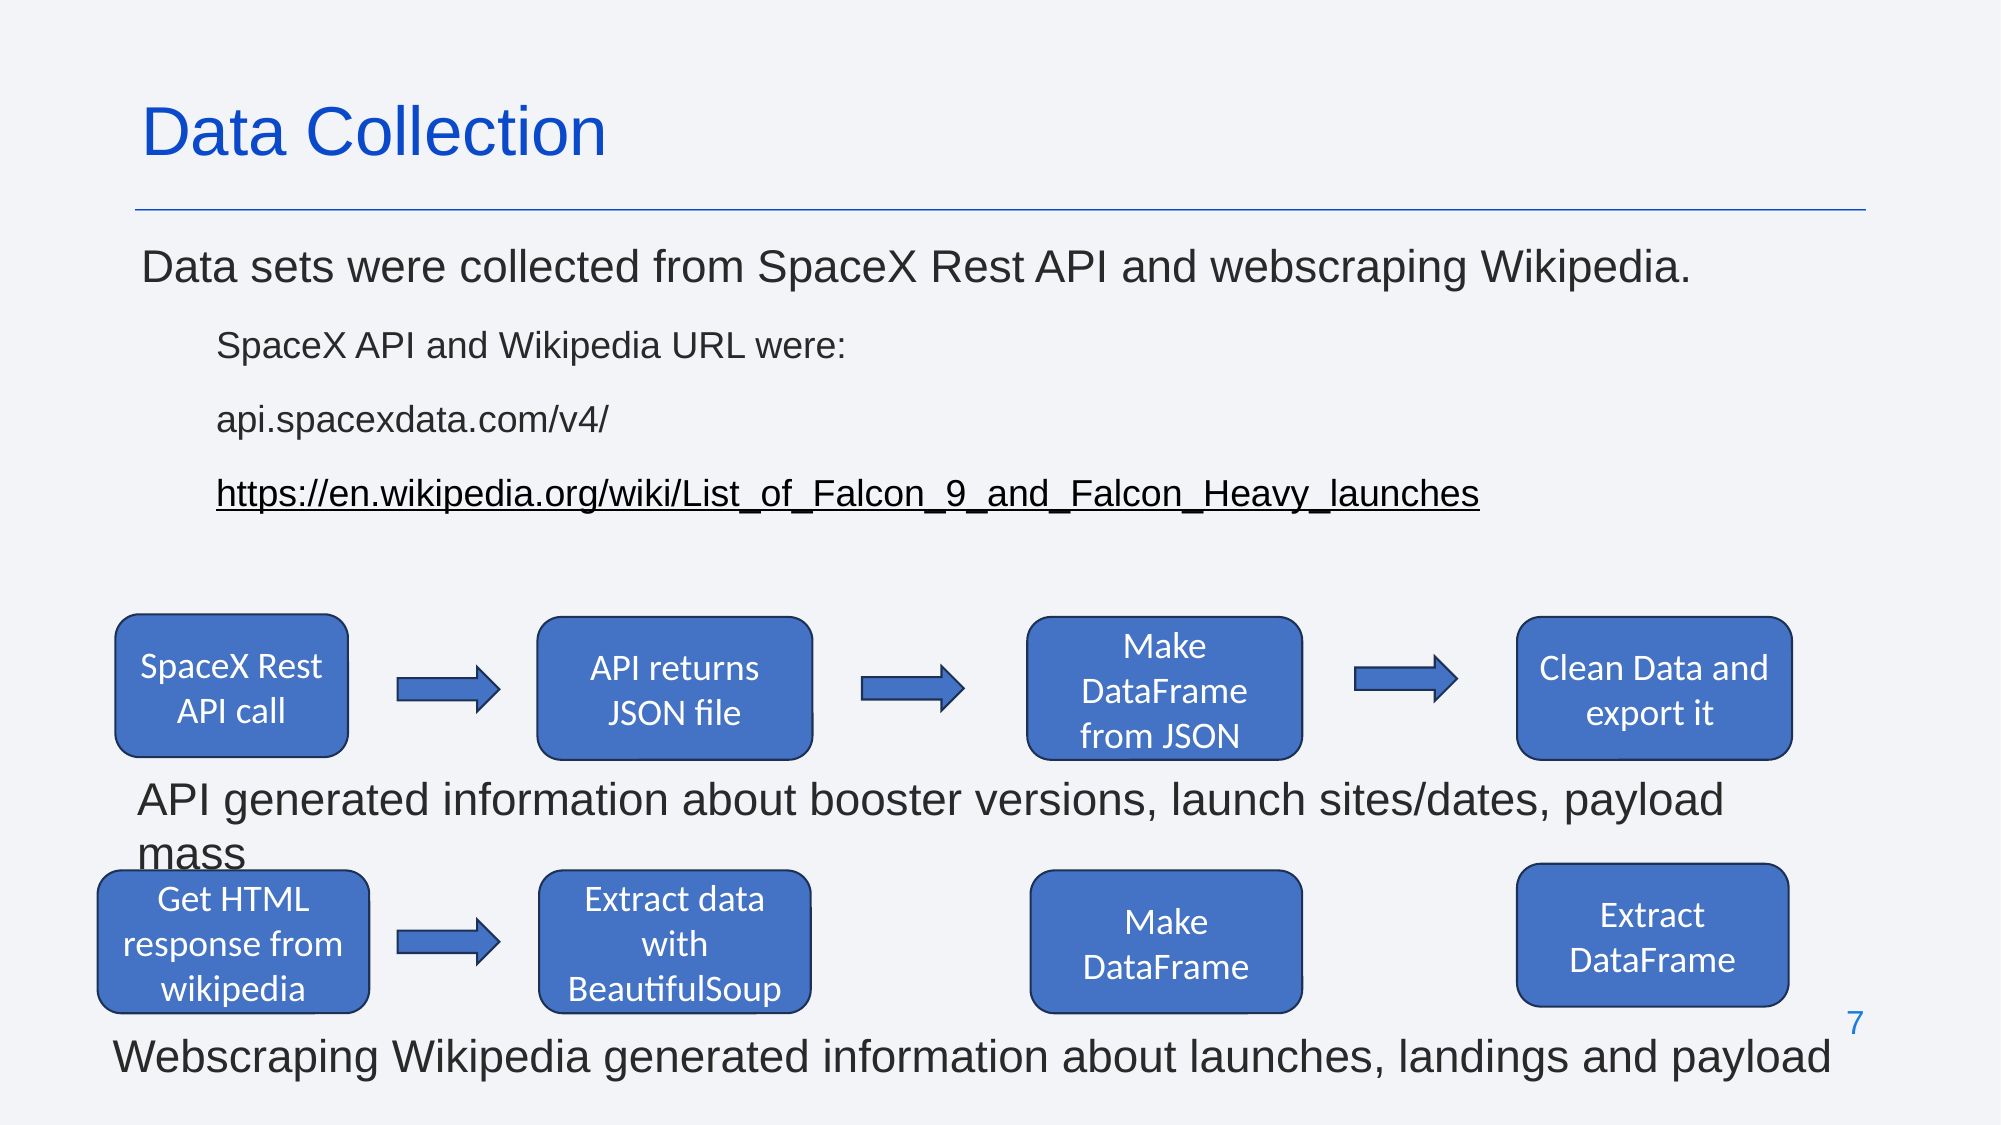

Data Collection
Data sets were collected from SpaceX Rest API and webscraping Wikipedia.
SpaceX API and Wikipedia URL were:
api.spacexdata.com/v4/
https://en.wikipedia.org/wiki/List_of_Falcon_9_and_Falcon_Heavy_launches

SpaceX Rest API call
API returns JSON file
Make DataFrame from JSON
Clean Data and export it

API generated information about booster versions, launch sites/dates, payload mass

Extract DataFrame
Make DataFrame
Get HTML response from wikipedia
Extract data with BeautifulSoup

7
Webscraping Wikipedia generated information about launches, landings and payload